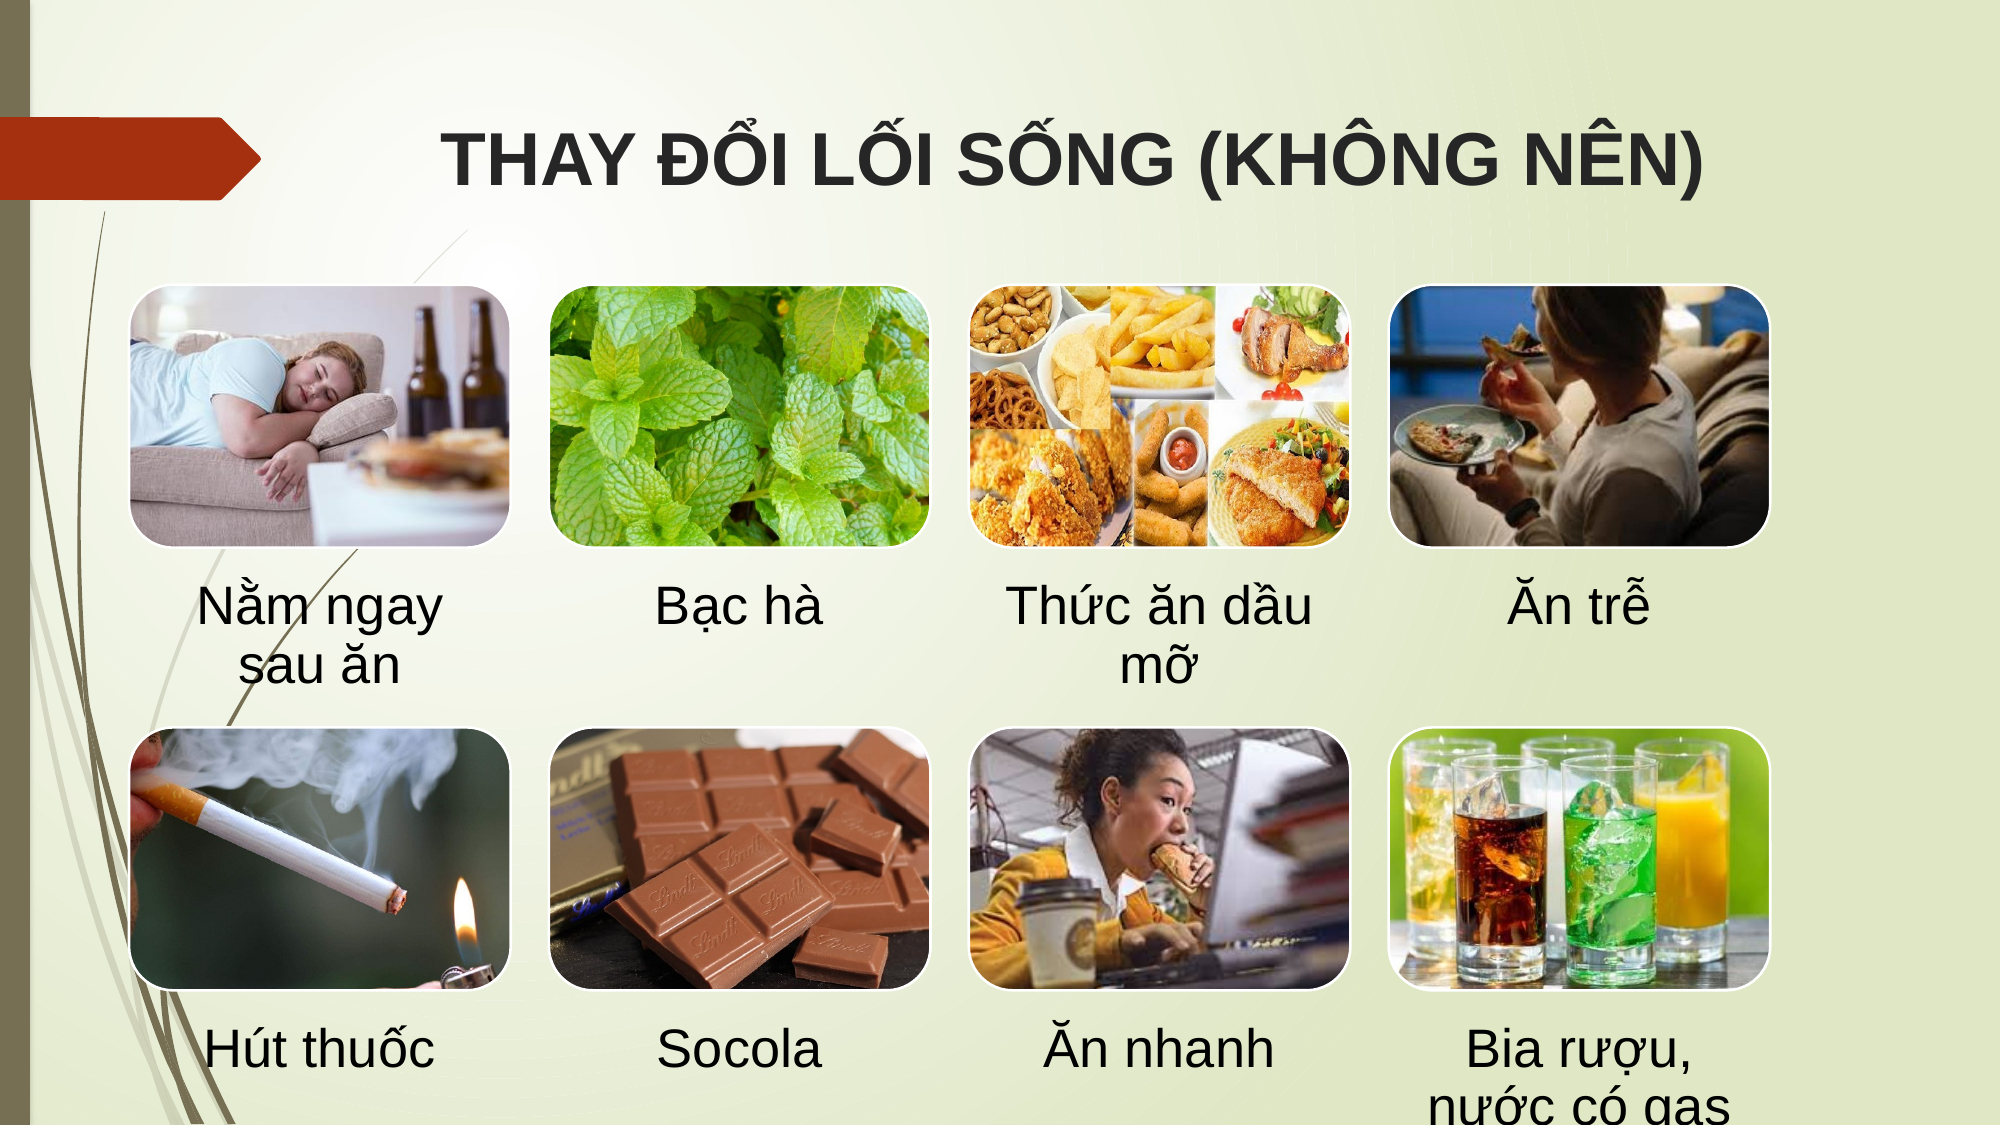

# THAY ĐỔI LỐI SỐNG (KHÔNG NÊN)
Nằm ngay sau ăn
Bạc hà
Thức ăn dầu mỡ
Ăn trễ
Hút thuốc
Socola
Ăn nhanh
Bia rượu, nước có gas